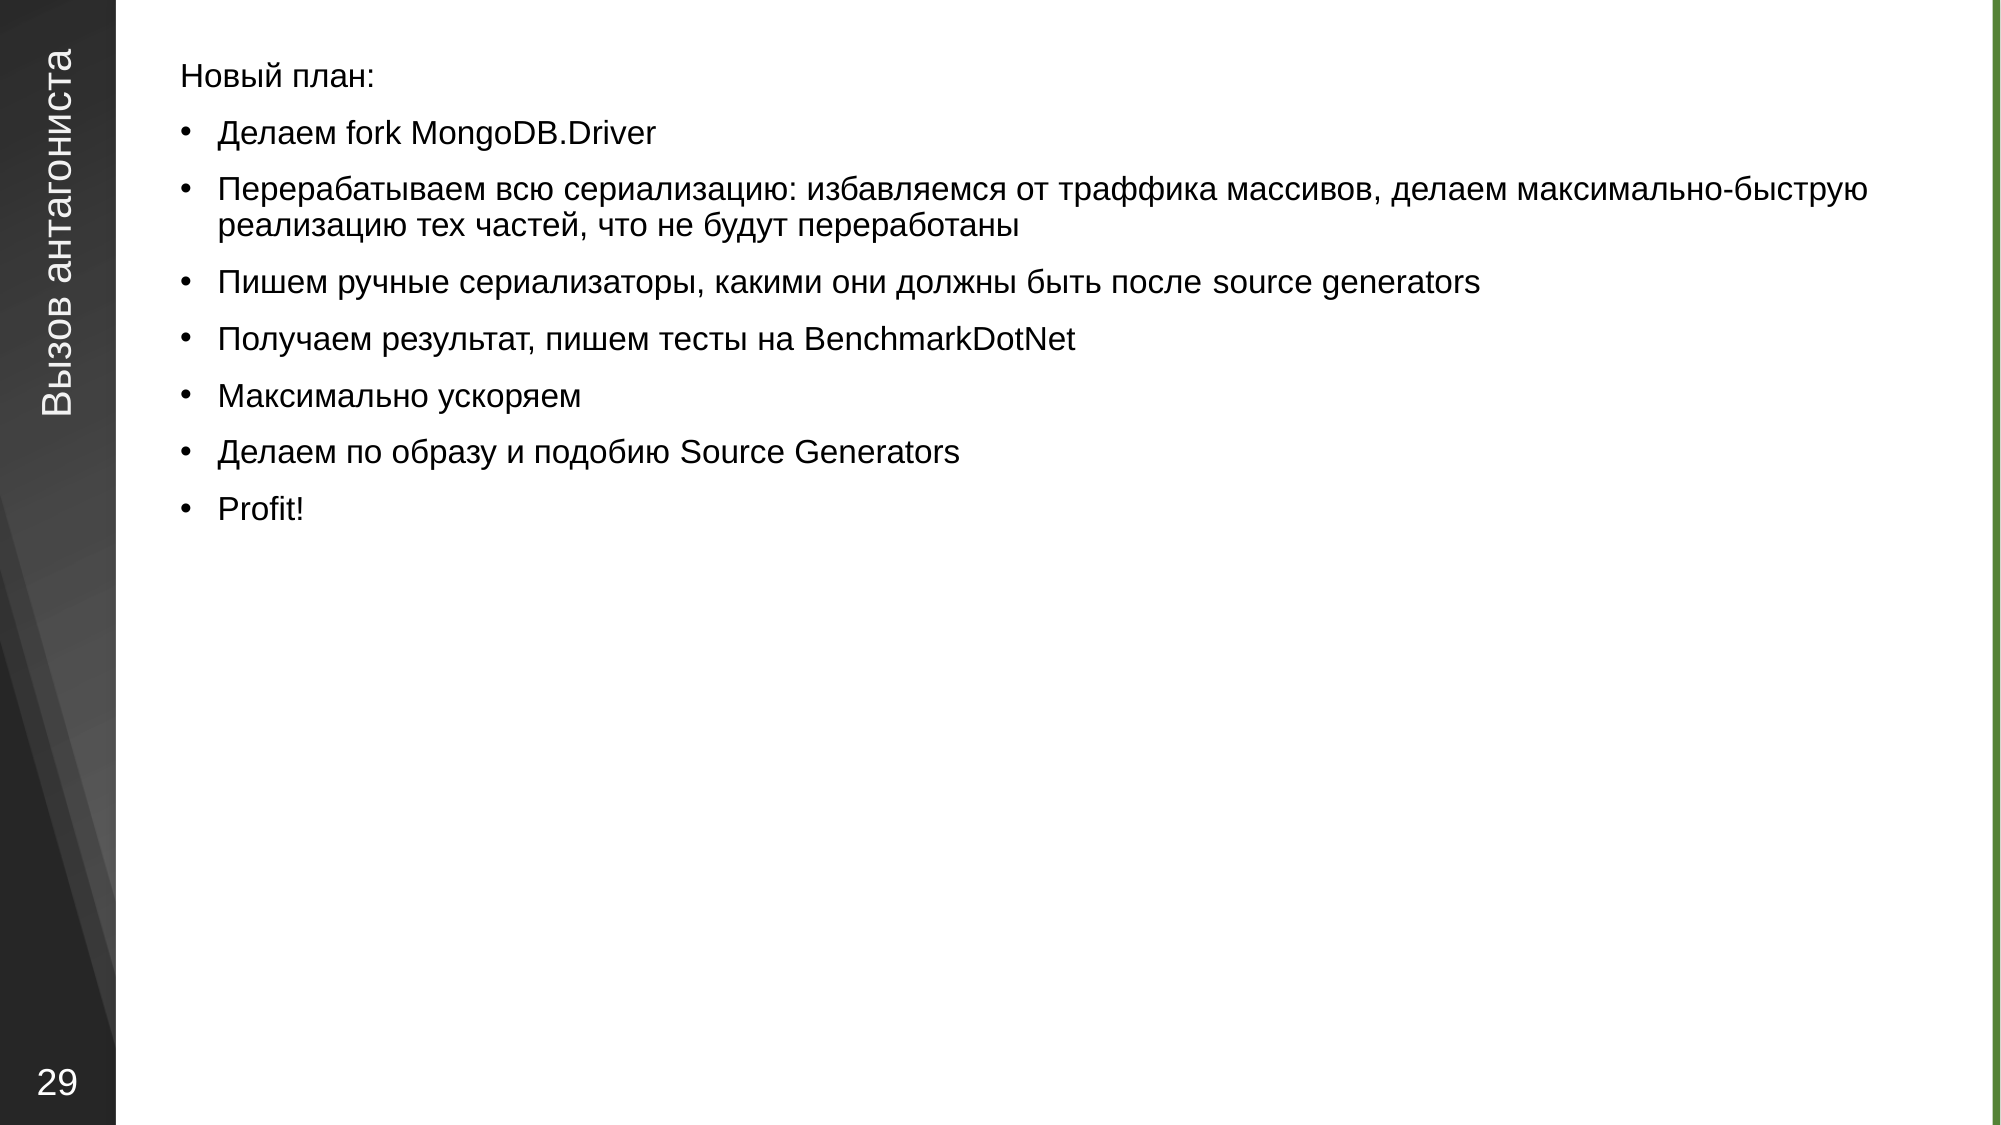

Новый план:
Делаем fork MongoDB.Driver
Перерабатываем всю сериализацию: избавляемся от траффика массивов, делаем максимально-быструю реализацию тех частей, что не будут переработаны
Пишем ручные сериализаторы, какими они должны быть после source generators
Получаем результат, пишем тесты на BenchmarkDotNet
Максимально ускоряем
Делаем по образу и подобию Source Generators
Profit!
# Вызов антагониста